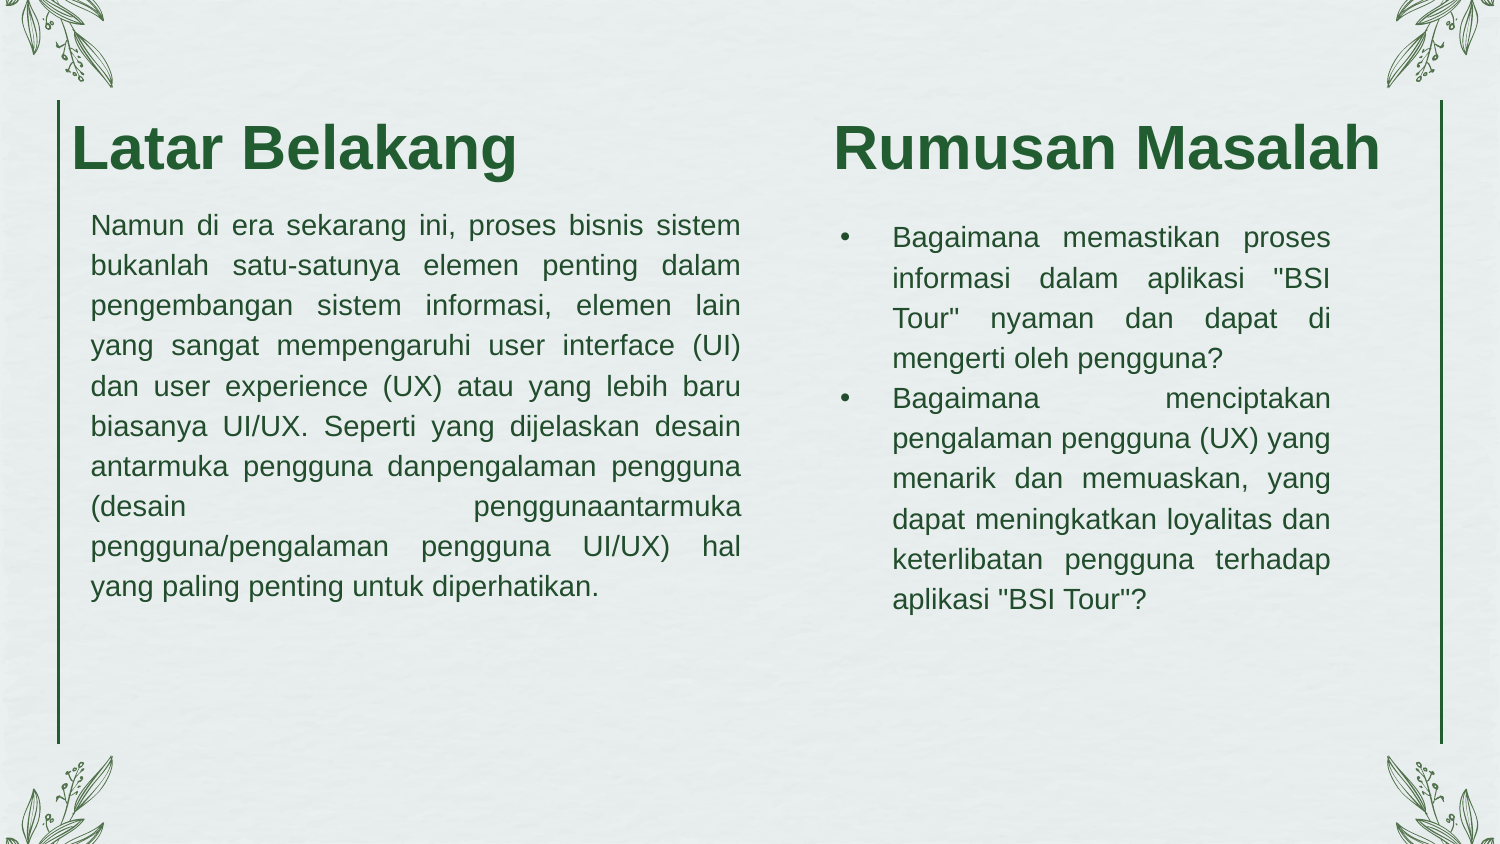

# Latar Belakang
Rumusan Masalah
Namun di era sekarang ini, proses bisnis sistem bukanlah satu-satunya elemen penting dalam pengembangan sistem informasi, elemen lain yang sangat mempengaruhi user interface (UI) dan user experience (UX) atau yang lebih baru biasanya UI/UX. Seperti yang dijelaskan desain antarmuka pengguna danpengalaman pengguna (desain penggunaantarmuka pengguna/pengalaman pengguna UI/UX) hal yang paling penting untuk diperhatikan.
Bagaimana memastikan proses informasi dalam aplikasi "BSI Tour" nyaman dan dapat di mengerti oleh pengguna?
Bagaimana menciptakan pengalaman pengguna (UX) yang menarik dan memuaskan, yang dapat meningkatkan loyalitas dan keterlibatan pengguna terhadap aplikasi "BSI Tour"?